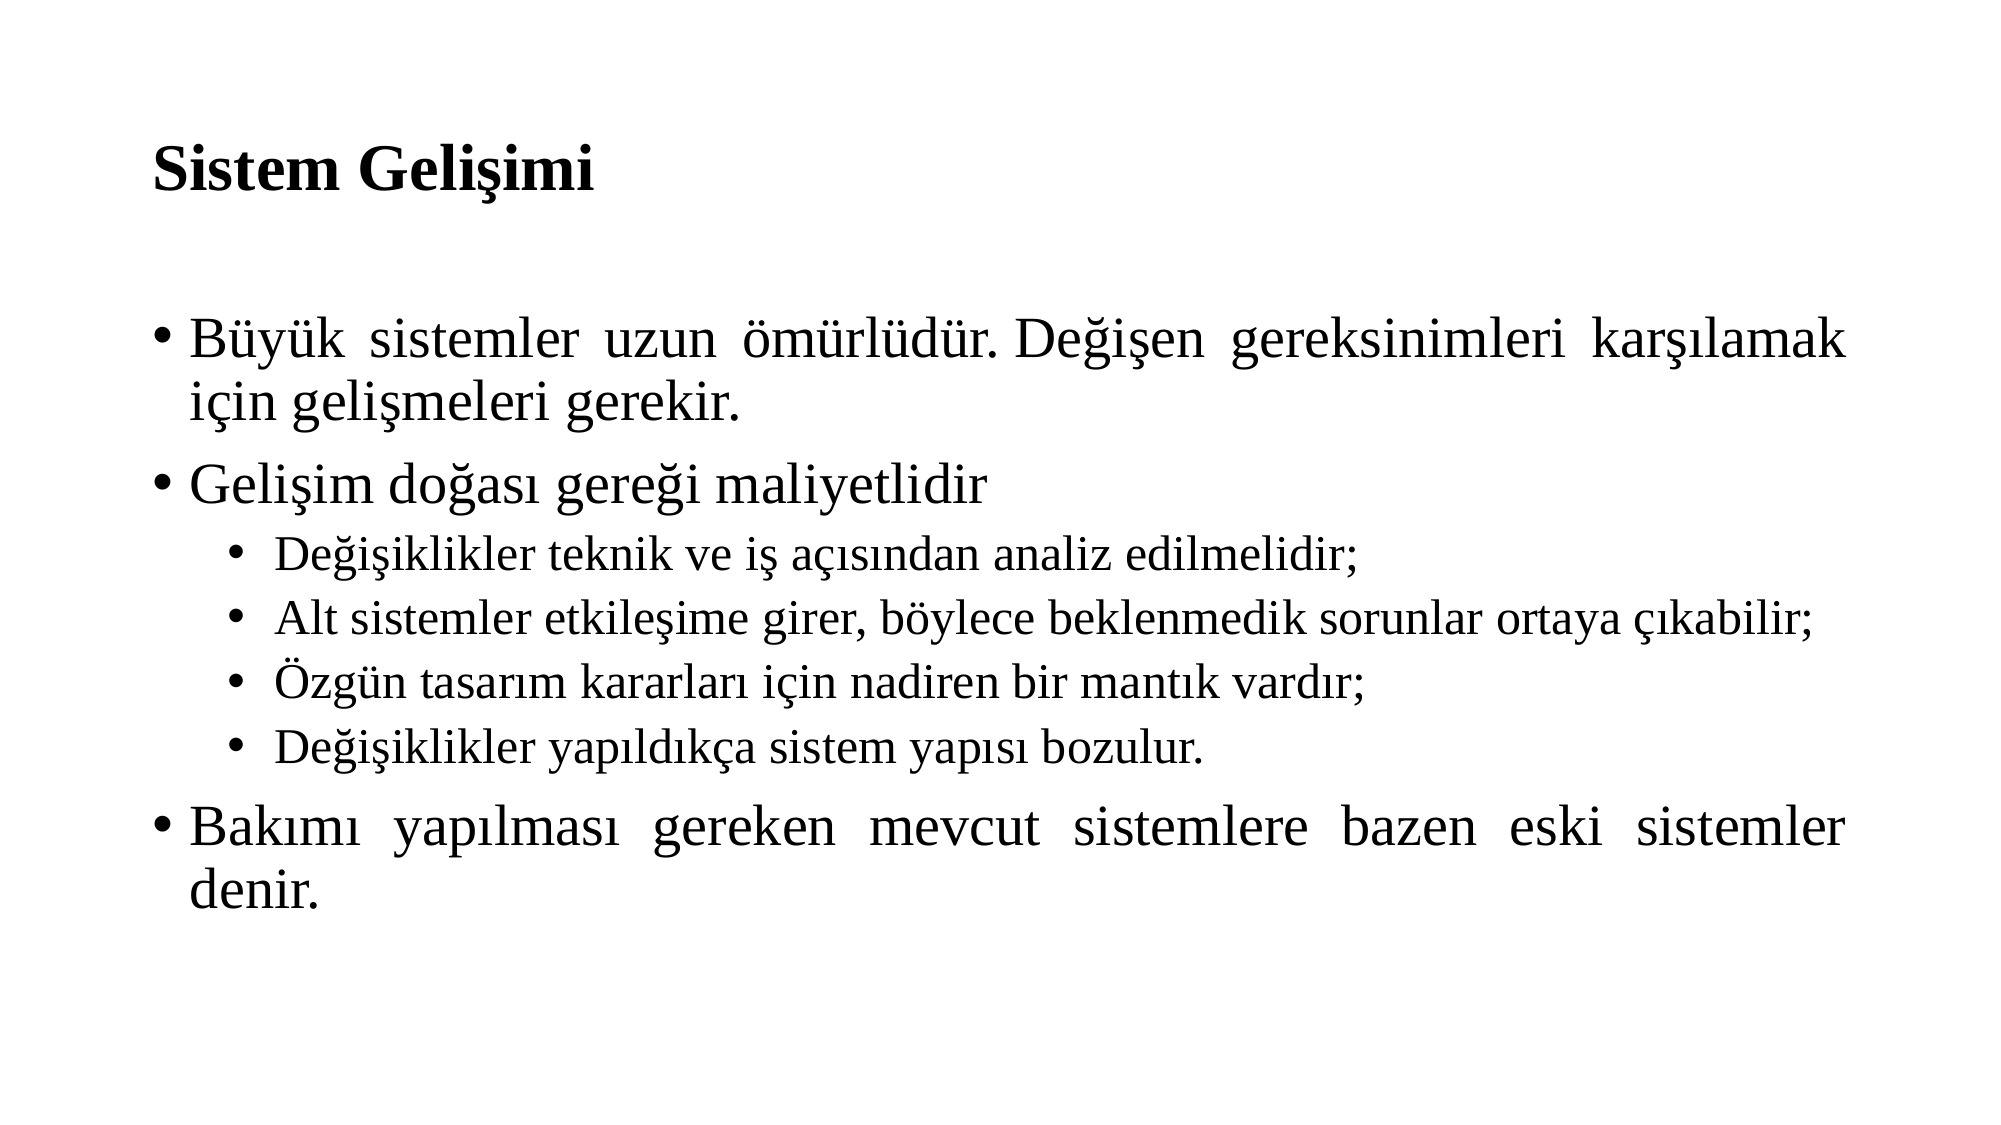

# Sistem Gelişimi
Büyük sistemler uzun ömürlüdür. Değişen gereksinimleri karşılamak için gelişmeleri gerekir.
Gelişim doğası gereği maliyetlidir
Değişiklikler teknik ve iş açısından analiz edilmelidir;
Alt sistemler etkileşime girer, böylece beklenmedik sorunlar ortaya çıkabilir;
Özgün tasarım kararları için nadiren bir mantık vardır;
Değişiklikler yapıldıkça sistem yapısı bozulur.
Bakımı yapılması gereken mevcut sistemlere bazen eski sistemler denir.